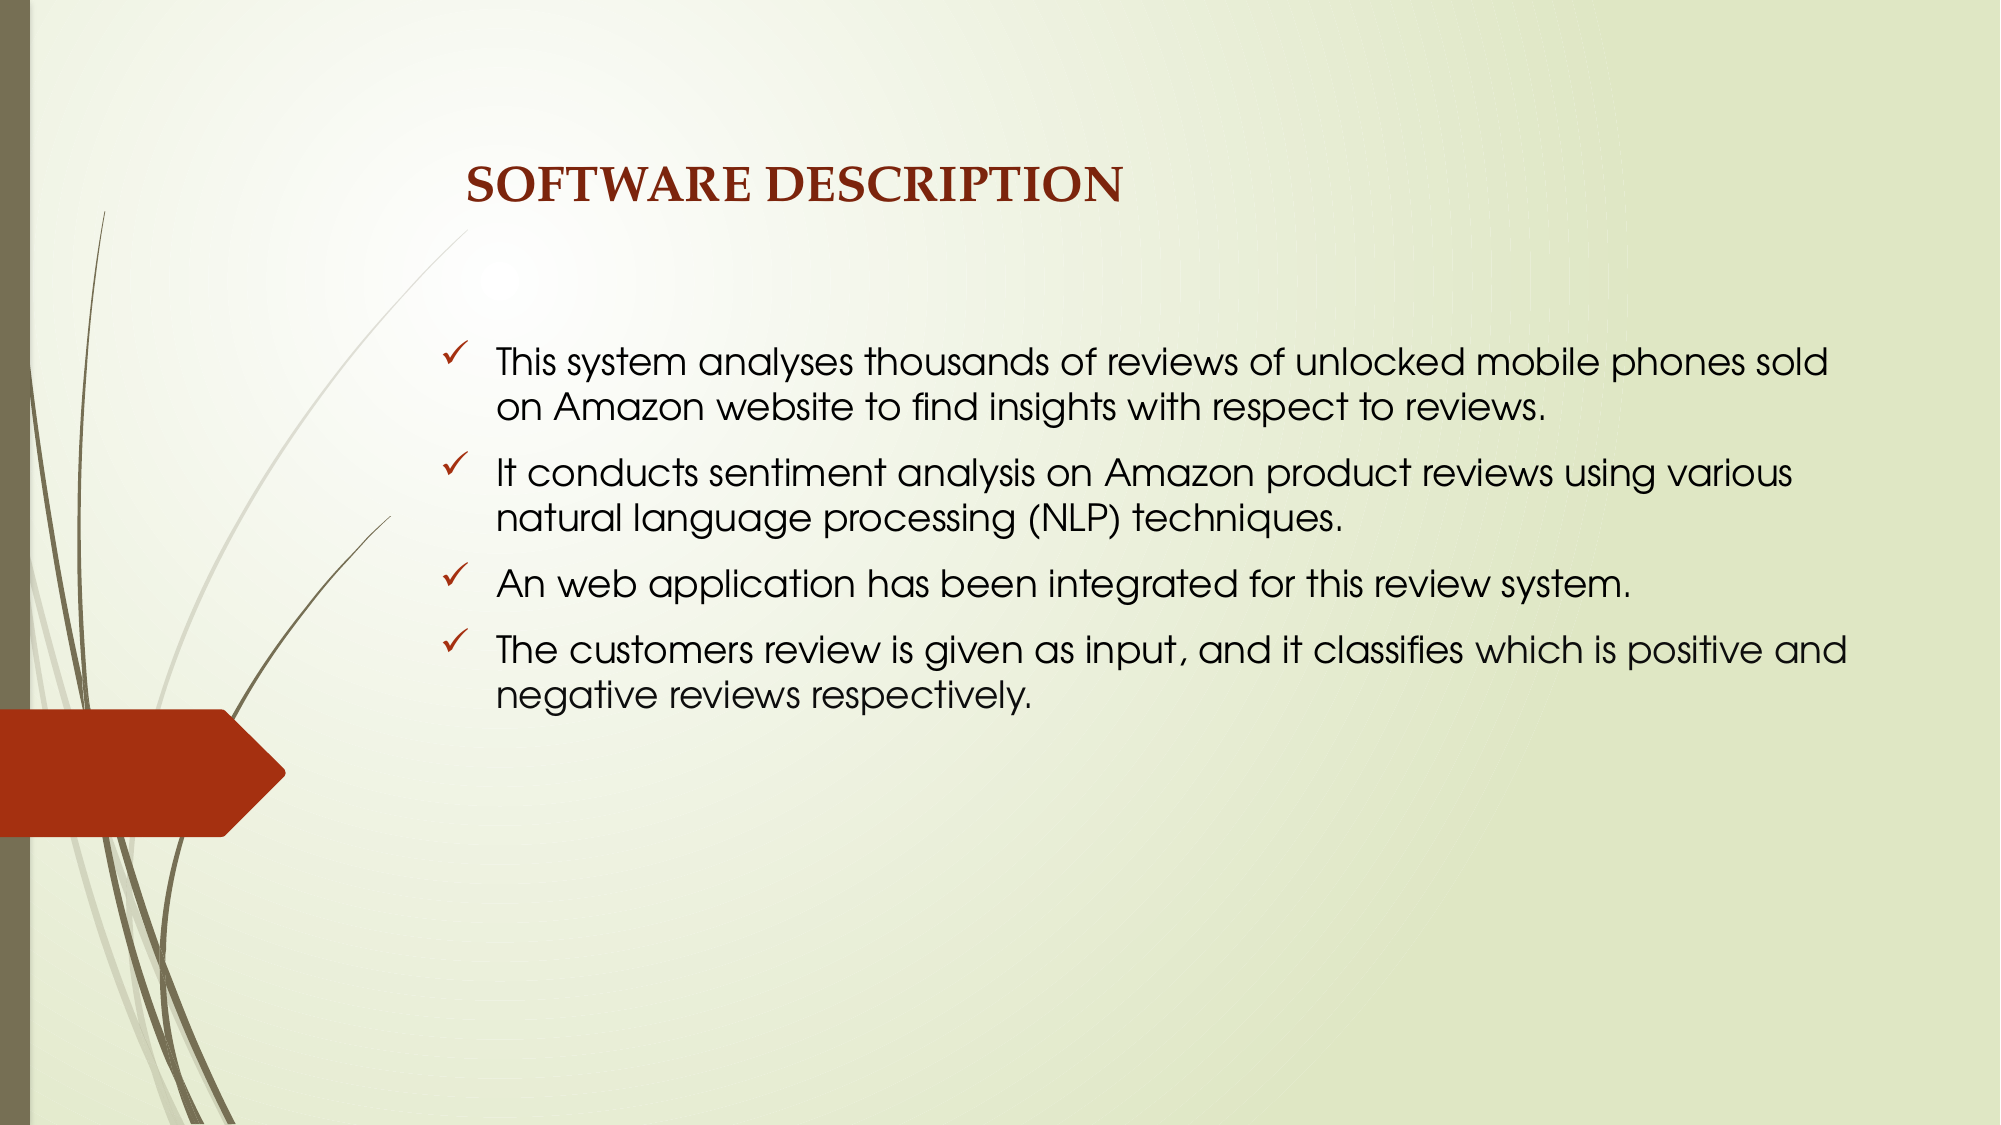

# SOFTWARE DESCRIPTION
This system analyses thousands of reviews of unlocked mobile phones sold on Amazon website to find insights with respect to reviews.
It conducts sentiment analysis on Amazon product reviews using various natural language processing (NLP) techniques.
An web application has been integrated for this review system.
The customers review is given as input, and it classifies which is positive and negative reviews respectively.